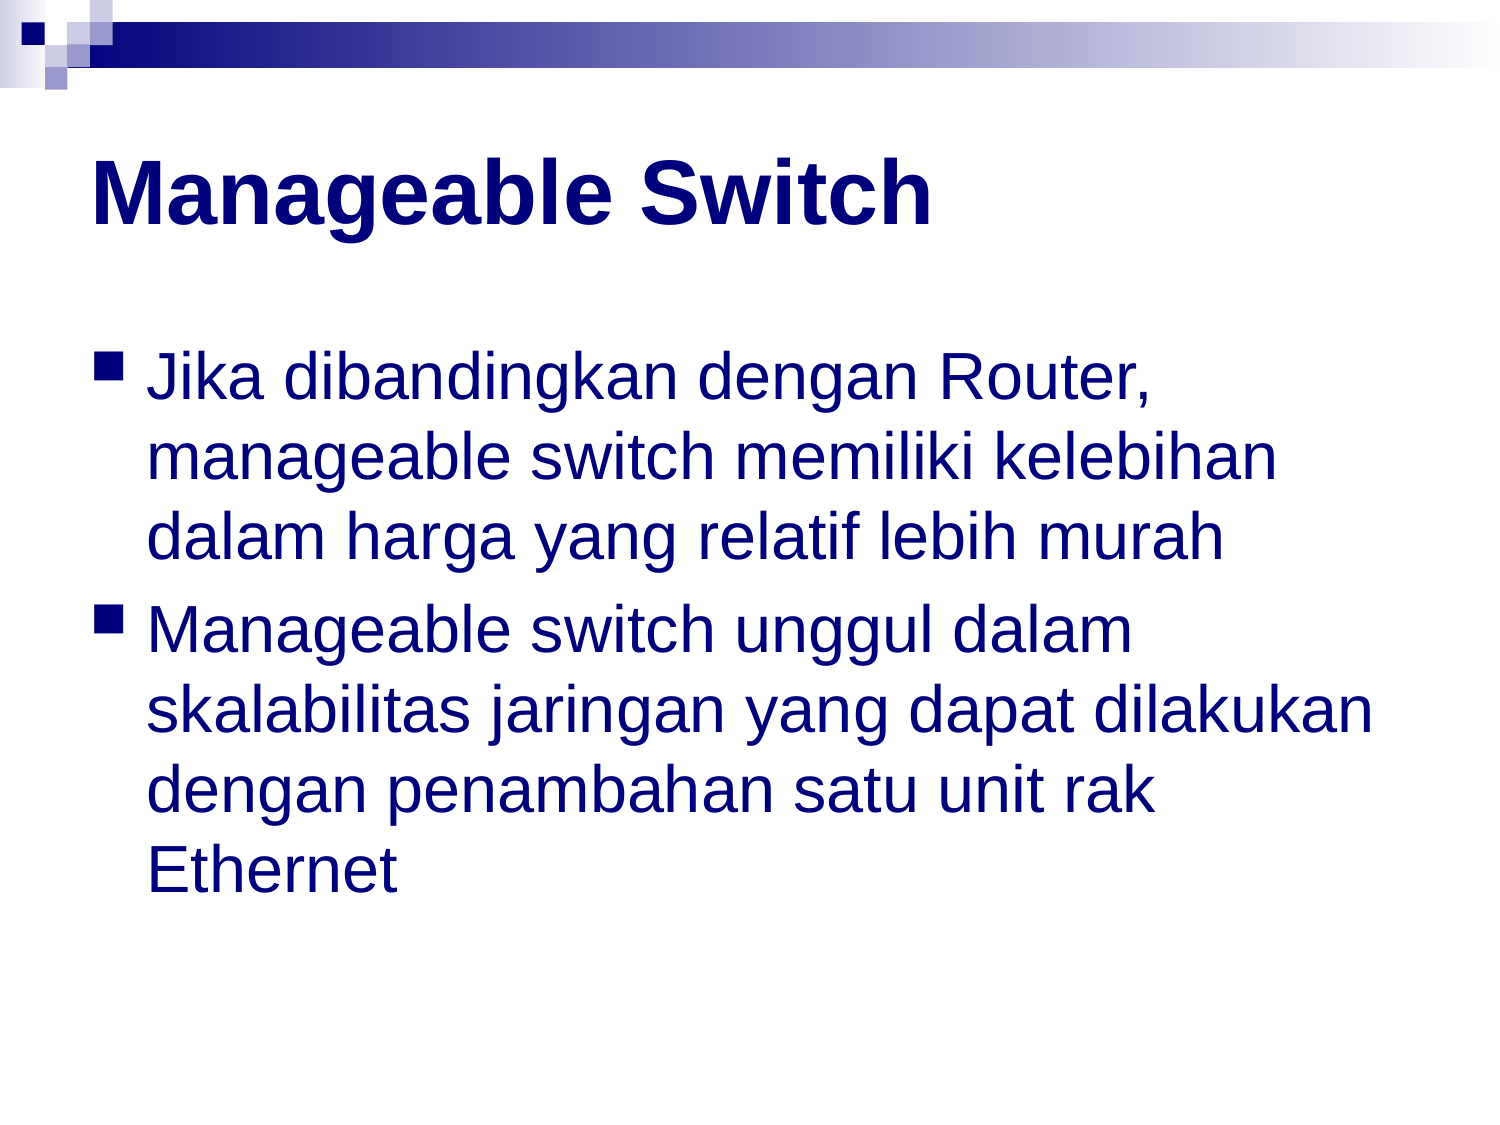

# Manageable Switch
Jika dibandingkan dengan Router, manageable switch memiliki kelebihan dalam harga yang relatif lebih murah
Manageable switch unggul dalam skalabilitas jaringan yang dapat dilakukan dengan penambahan satu unit rak Ethernet